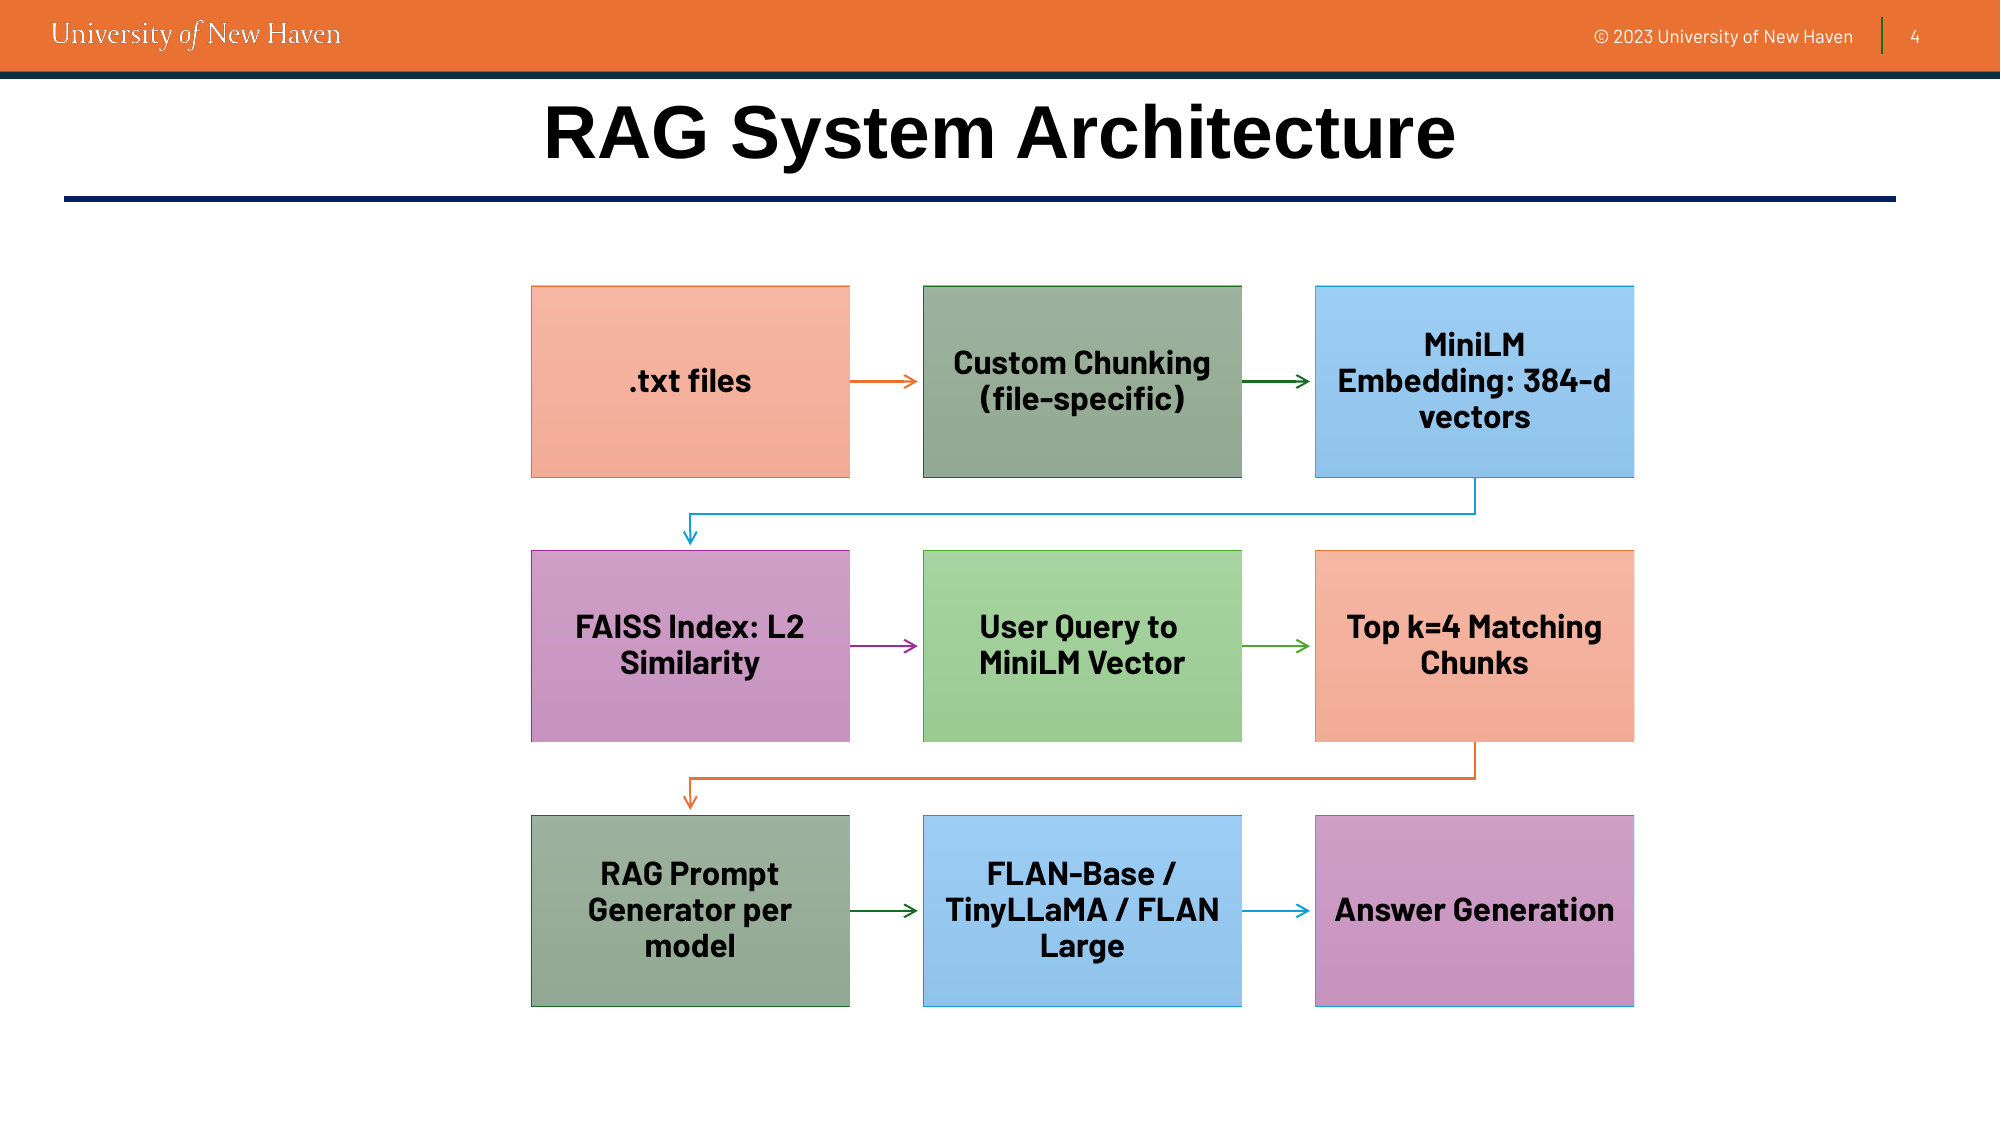

RAG System Architecture

.txt files

Custom Chunking (file-specific)

MiniLM Embedding: 384-d vectors

FAISS Index: L2 Similarity

User Query to  MiniLM Vector

Top k=4 Matching Chunks

RAG Prompt Generator per model

FLAN-Base / TinyLLaMA / FLAN Large
Answer Generation